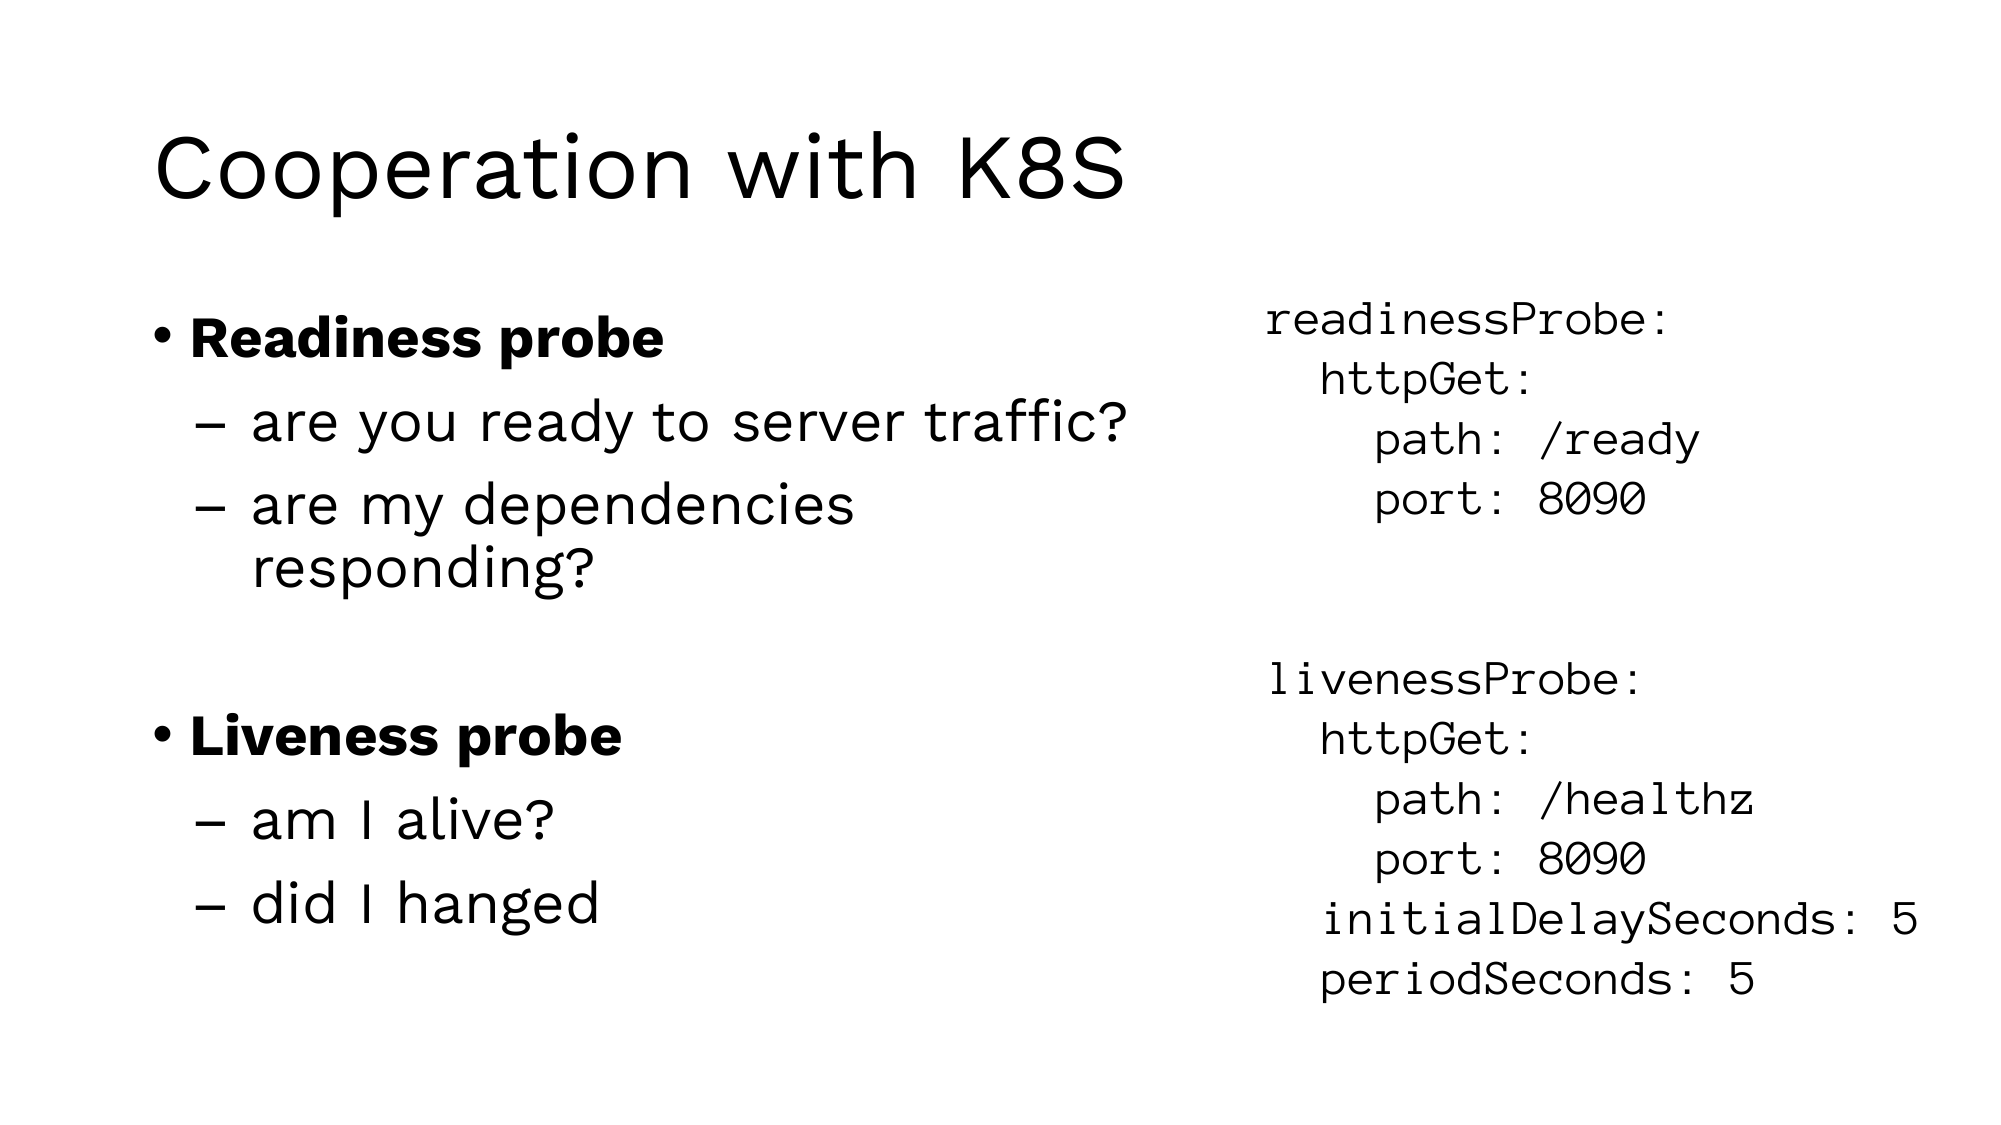

# Cooperation with K8S
readinessProbe:
  httpGet:
    path: /ready
    port: 8090

livenessProbe:
  httpGet:
    path: /healthz
    port: 8090
  initialDelaySeconds: 5
  periodSeconds: 5

Readiness probe
  – are you ready to server traffic?
  – are my dependencies
     responding?

Liveness probe
  – am I alive?
  – did I hanged